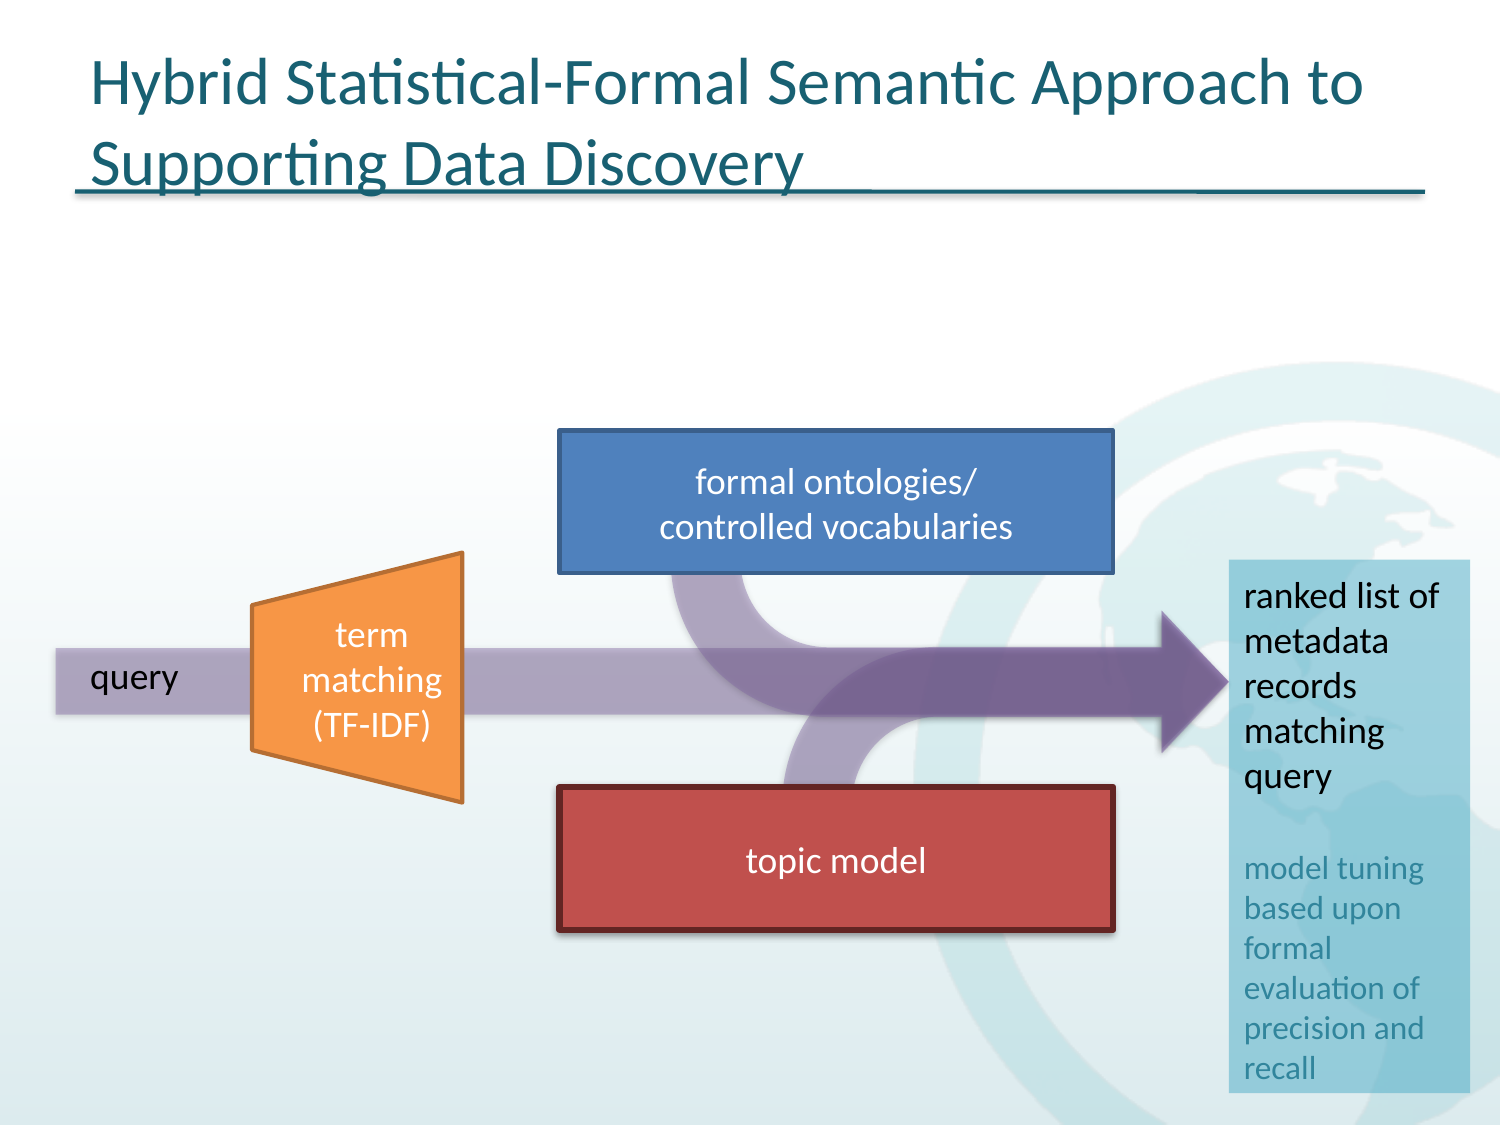

# Hybrid Statistical-Formal Semantic Approach to Supporting Data Discovery
formal ontologies/
controlled vocabularies

model tuning based upon formal evaluation of precision and recall
ranked list of metadata records matching query
term matching
(TF-IDF)

query
topic model